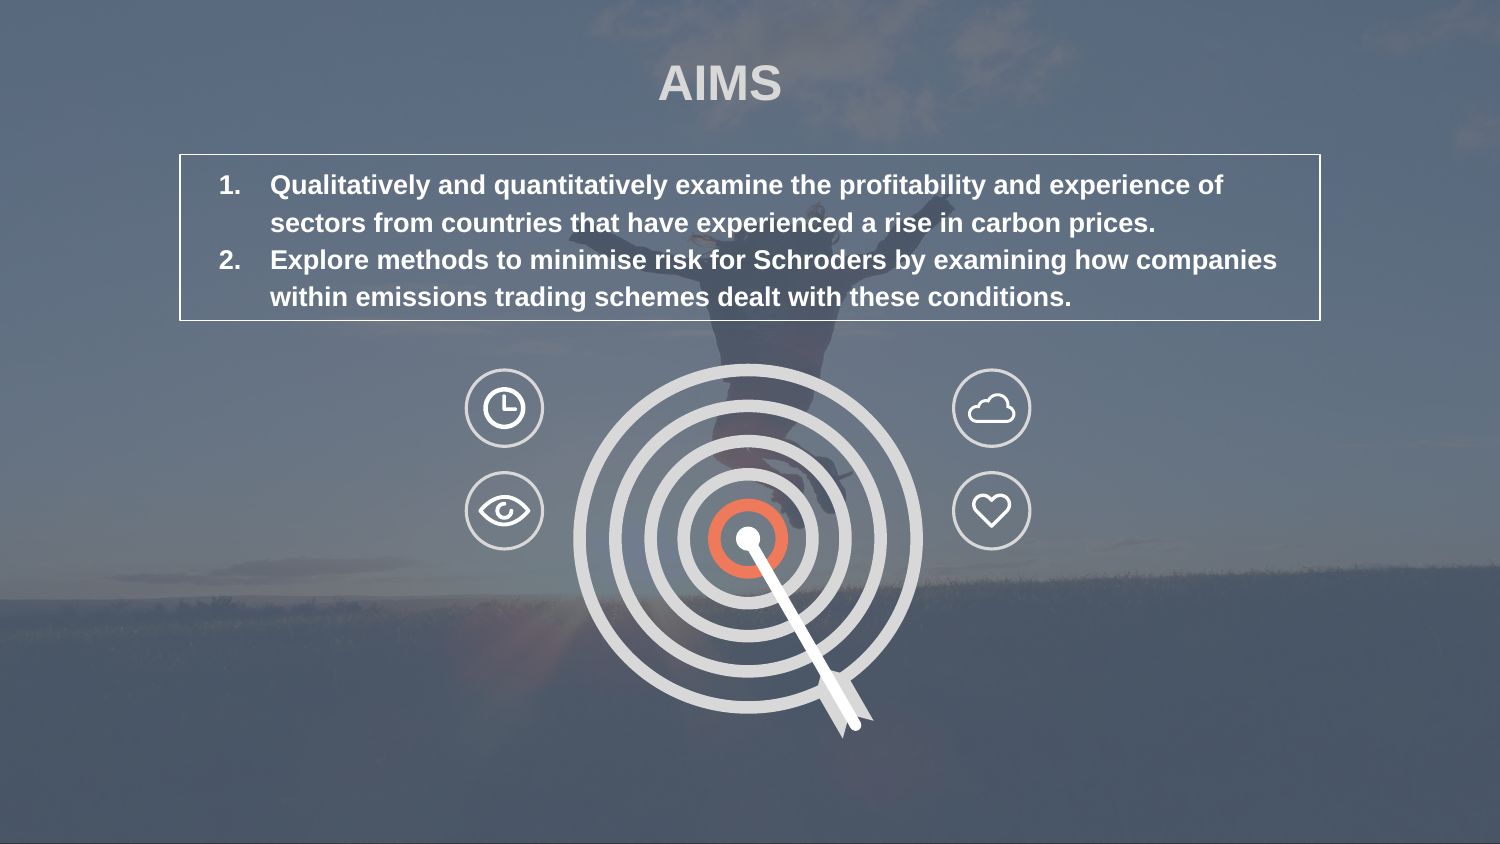

AIMS
Qualitatively and quantitatively examine the profitability and experience of sectors from countries that have experienced a rise in carbon prices.
Explore methods to minimise risk for Schroders by examining how companies within emissions trading schemes dealt with these conditions.